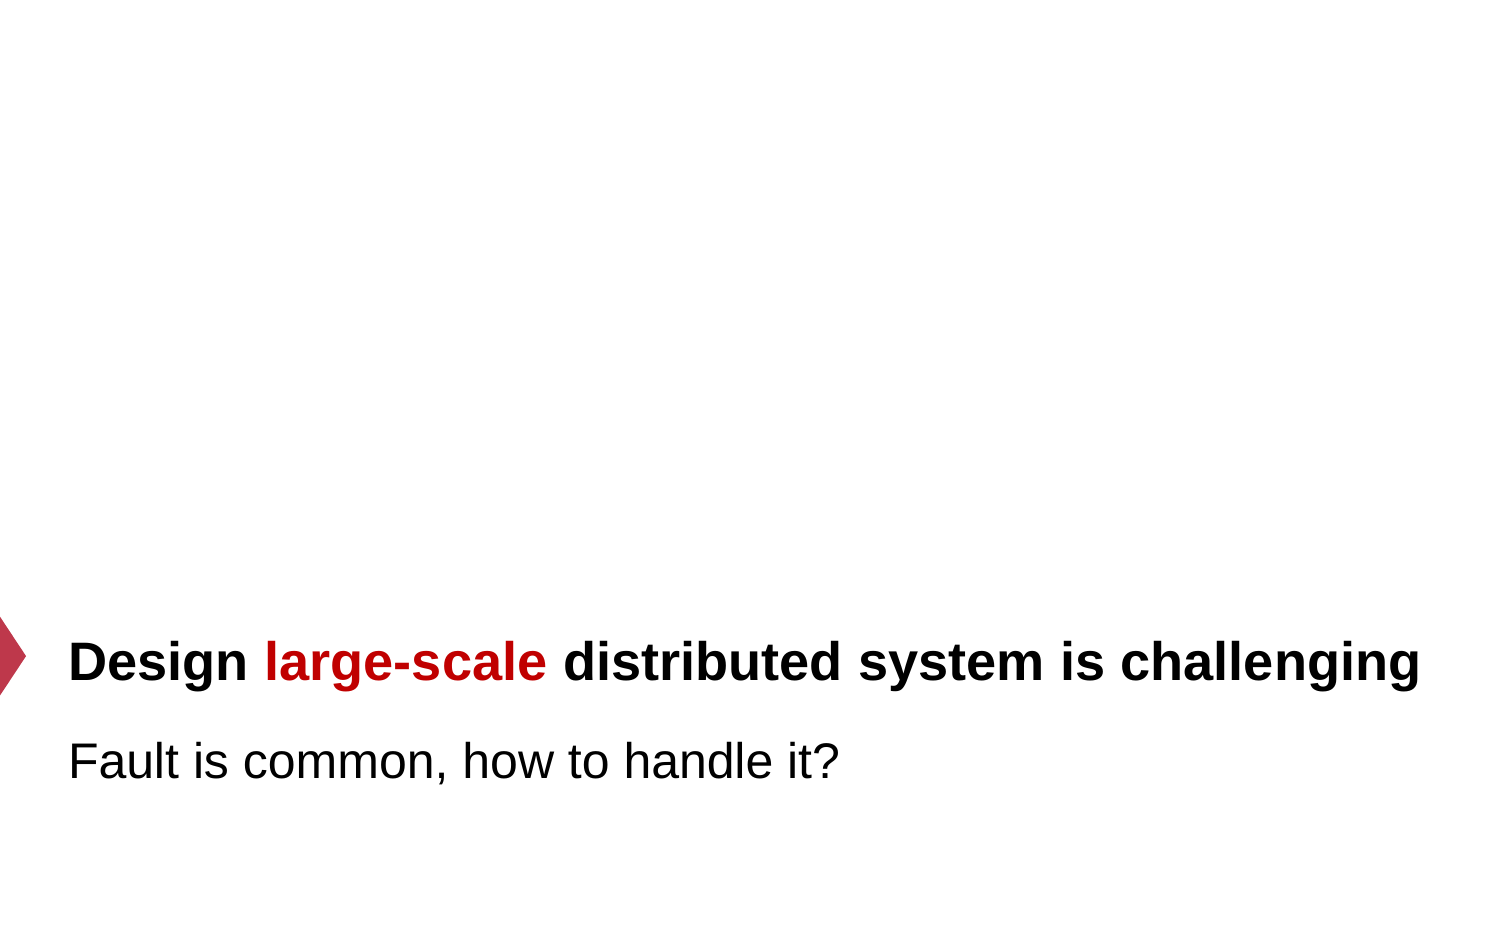

Design large-scale distributed system is challenging
Fault is common, how to handle it?